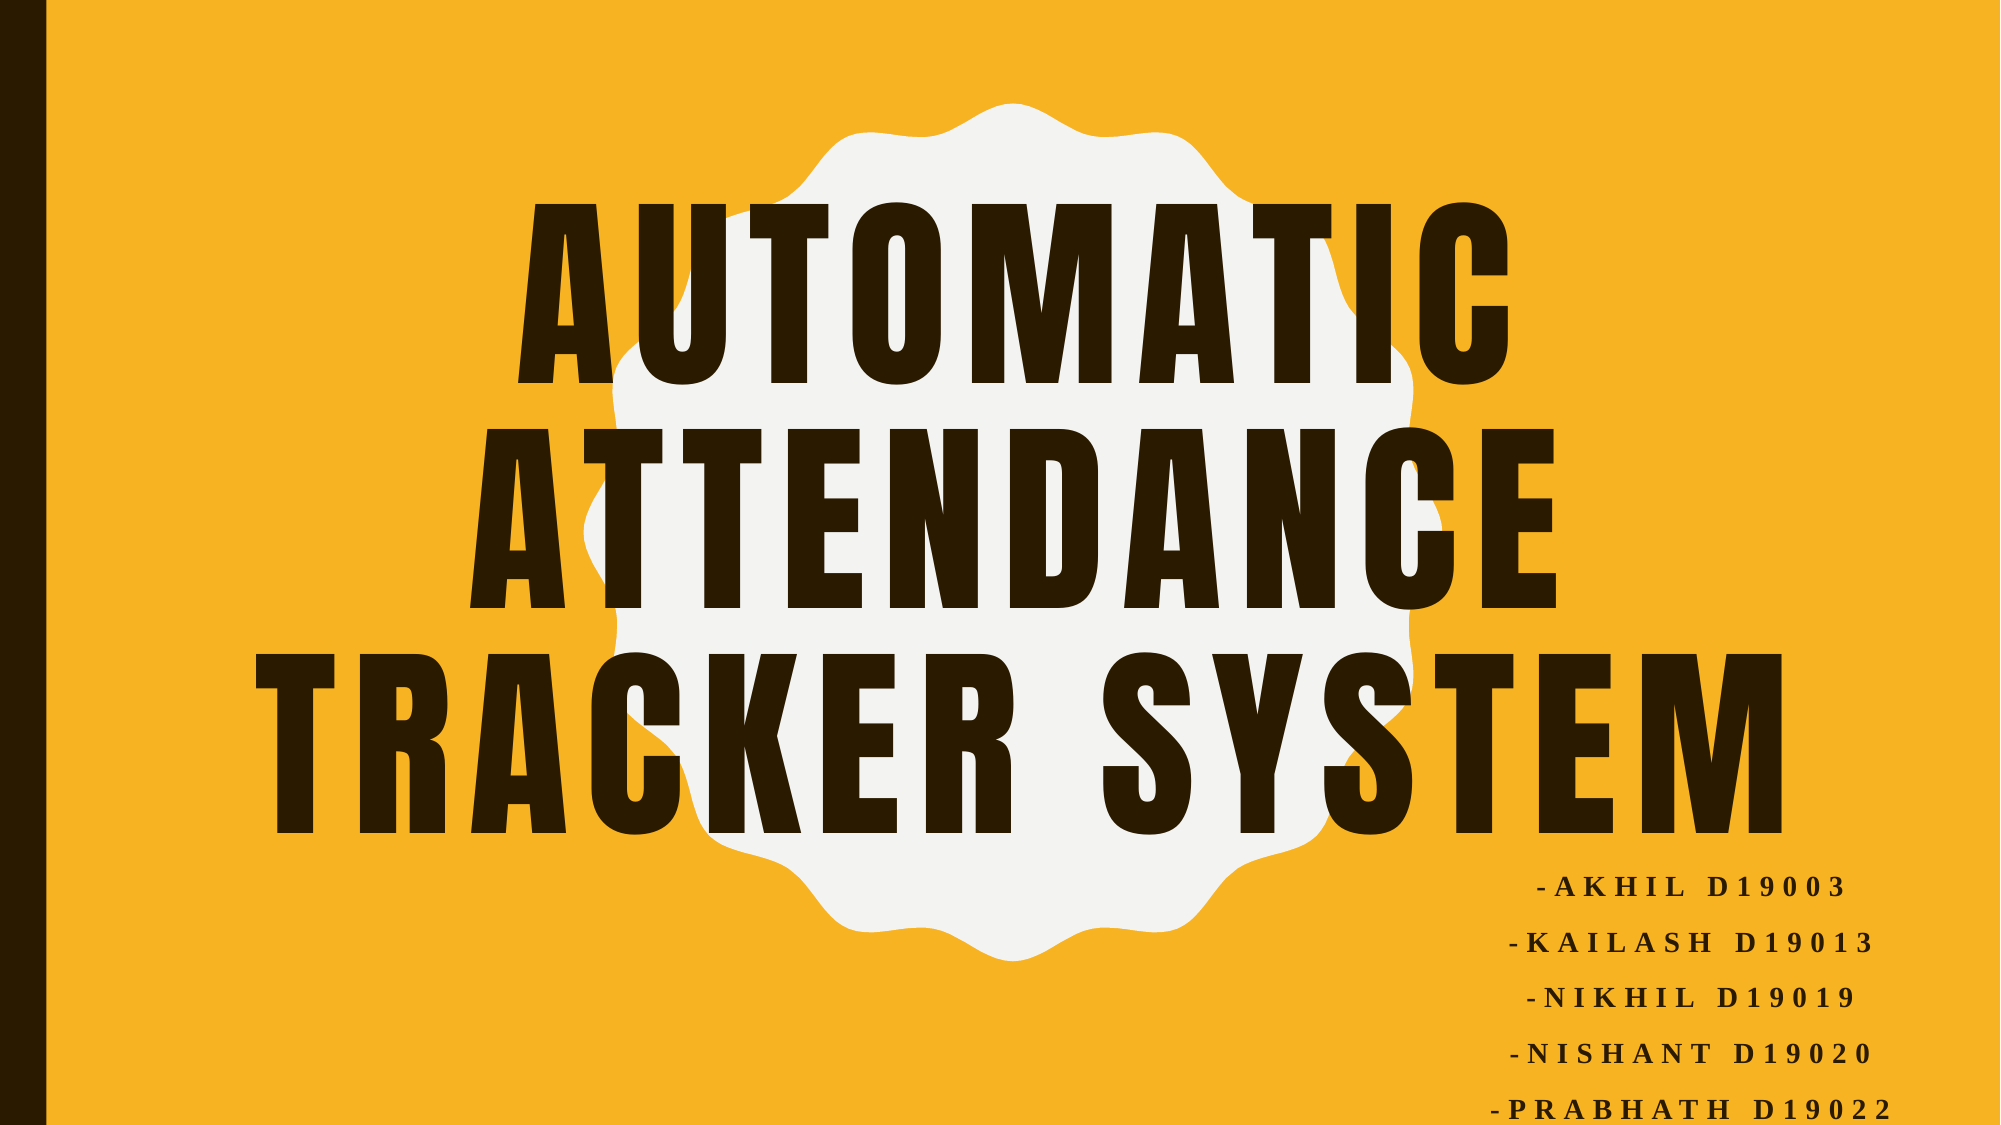

# Automatic attendance tracker system
-Akhil D19003
-Kailash D19013
-Nikhil D19019
-Nishant D19020
-PrabhaTH D19022